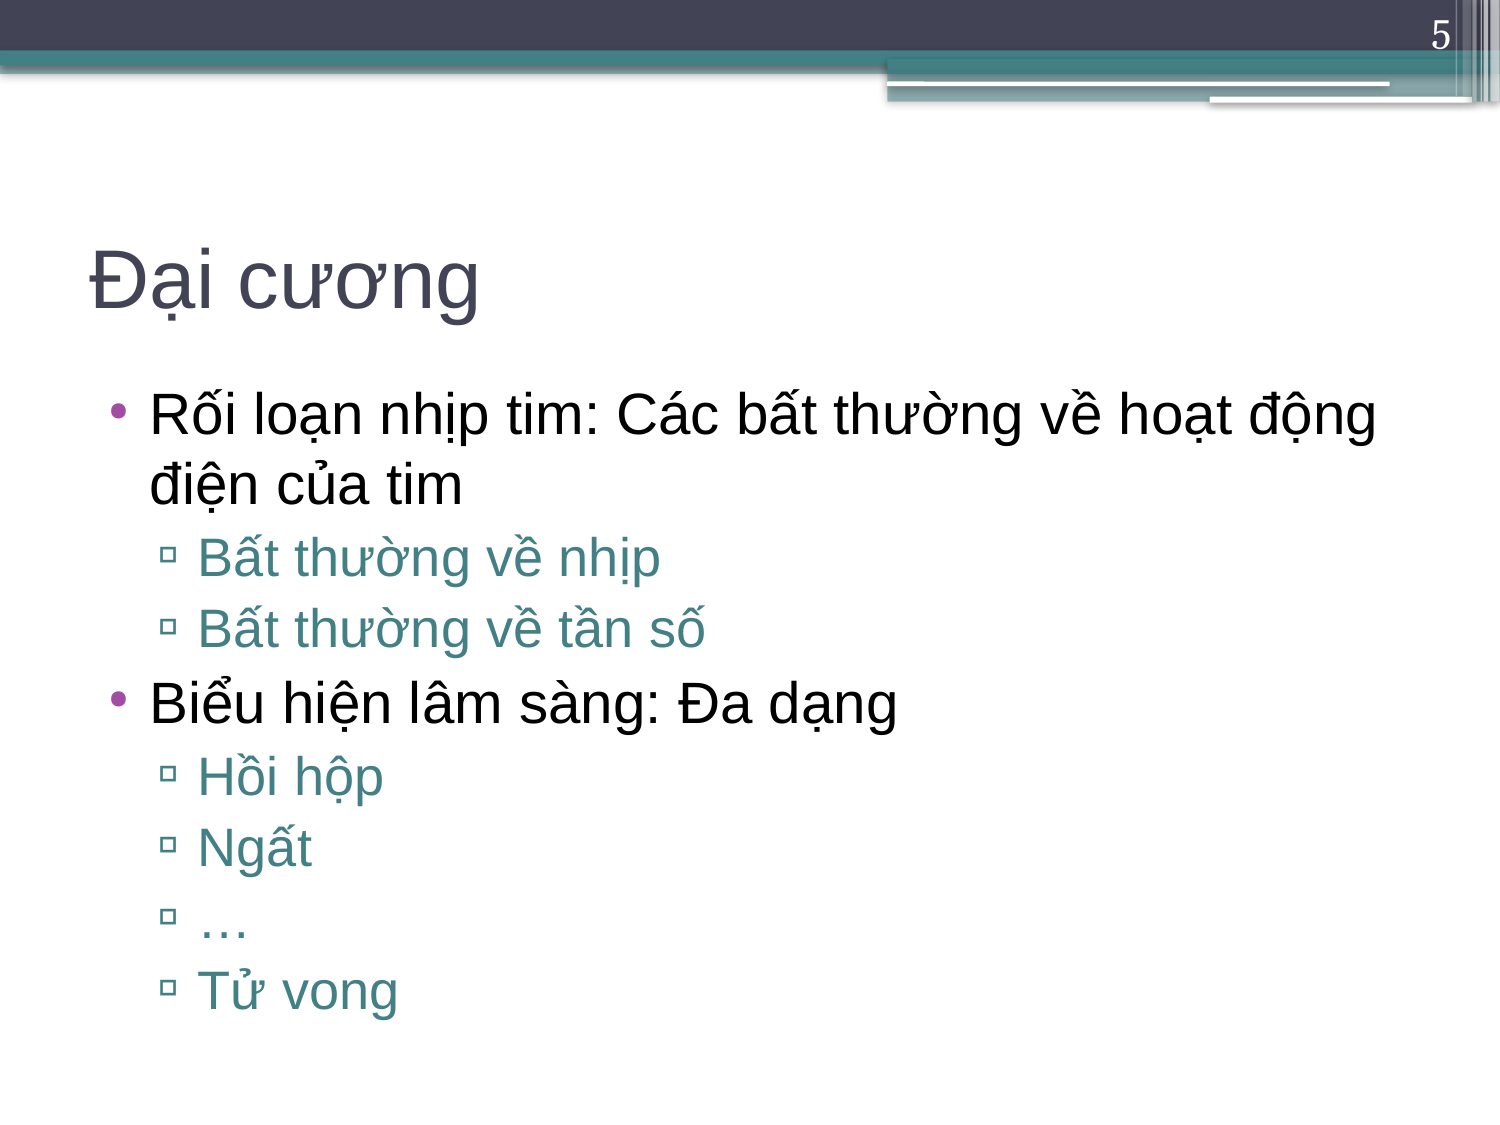

5
# Đại cương
Rối loạn nhịp tim: Các bất thường về hoạt động điện của tim
Bất thường về nhịp
Bất thường về tần số
Biểu hiện lâm sàng: Đa dạng
Hồi hộp
Ngất
…
Tử vong